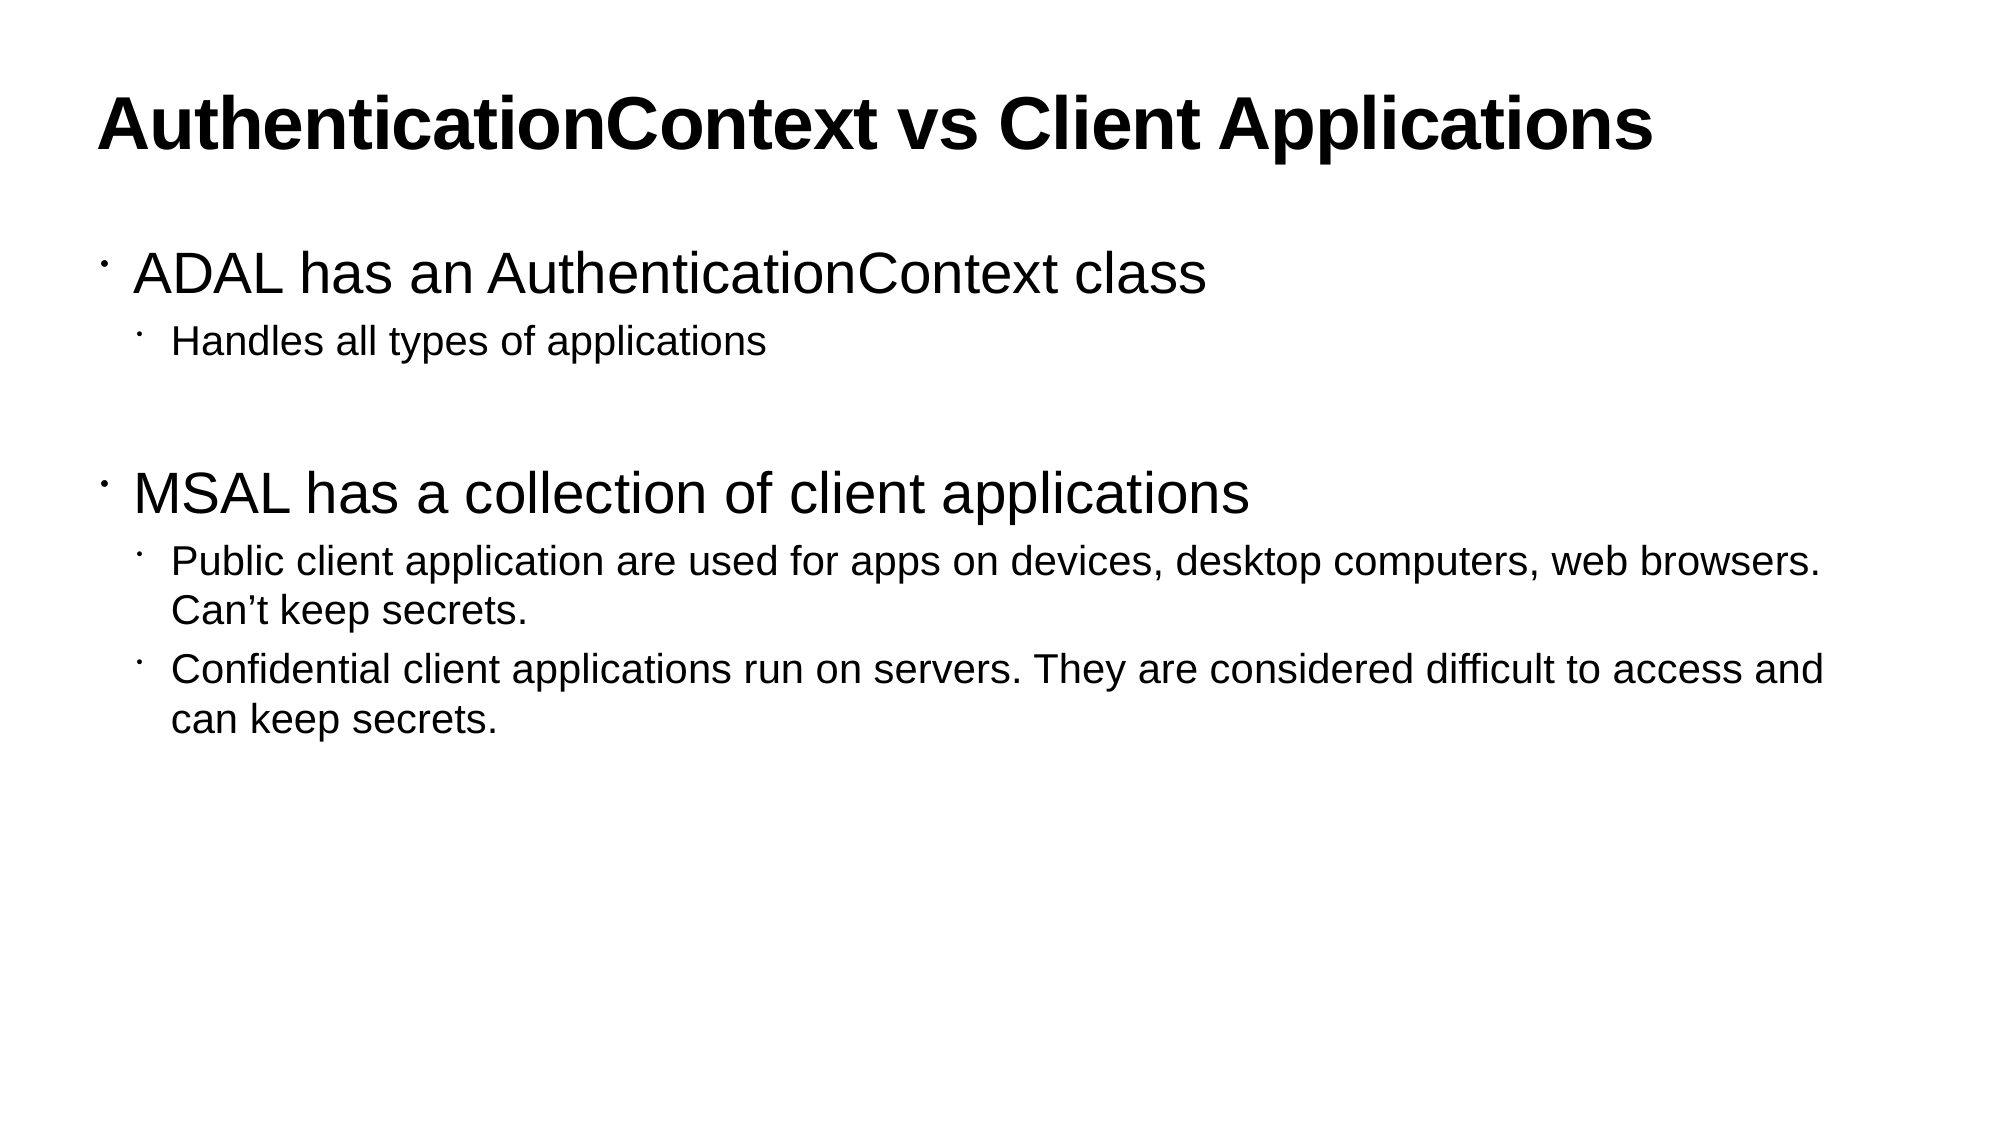

# AuthenticationContext vs Client Applications
ADAL has an AuthenticationContext class
Handles all types of applications

MSAL has a collection of client applications
Public client application are used for apps on devices, desktop computers, web browsers. Can’t keep secrets.
Confidential client applications run on servers. They are considered difficult to access and can keep secrets.